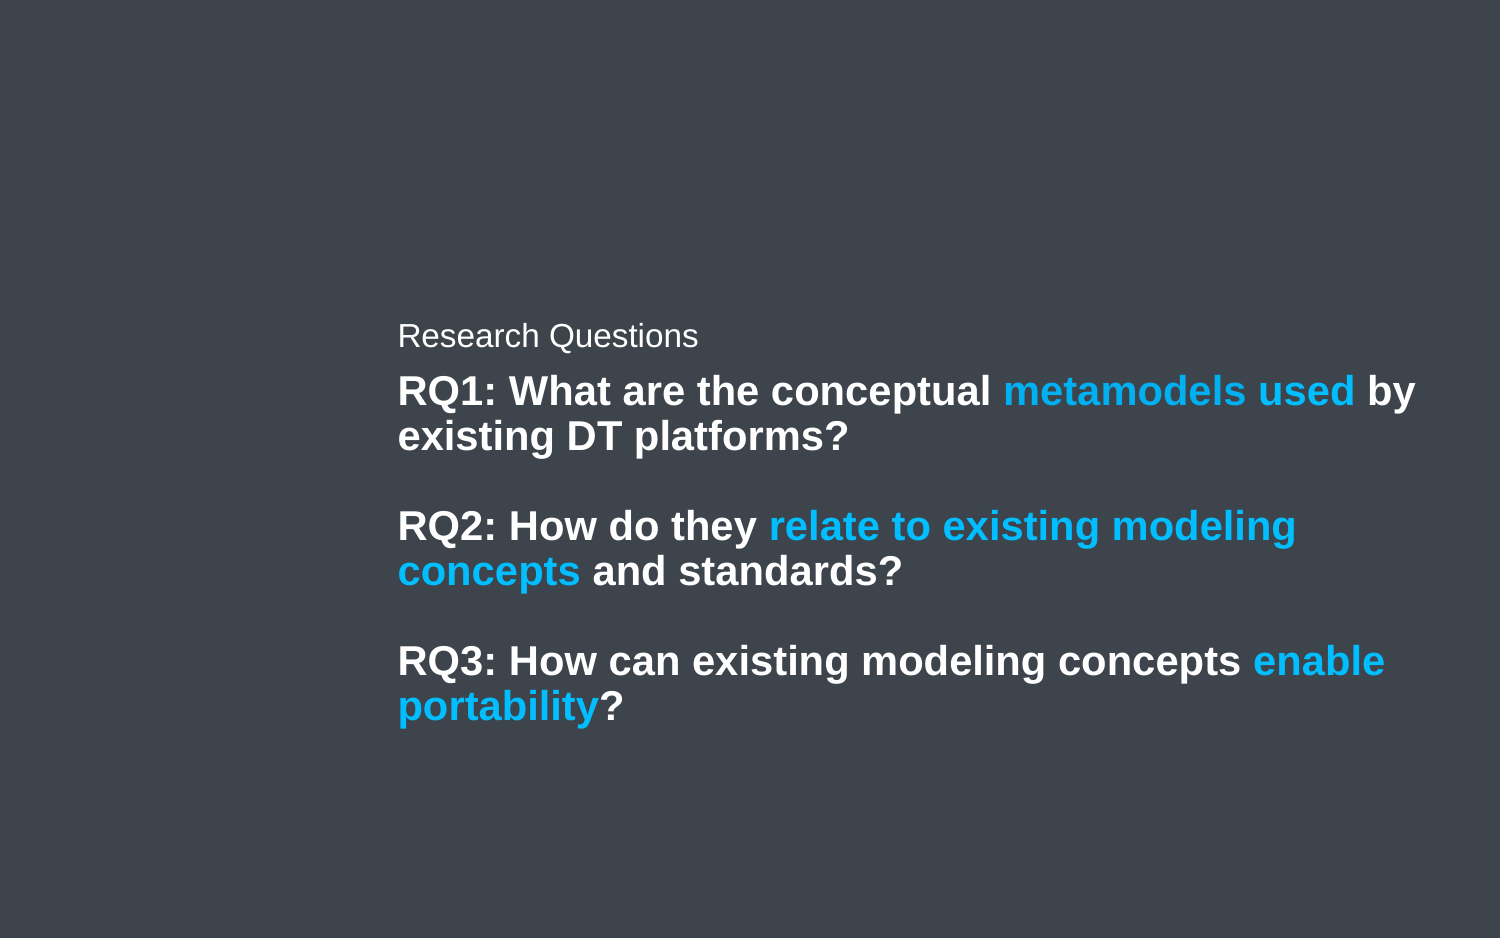

Research Questions
# RQ1: What are the conceptual metamodels used by existing DT platforms? RQ2: How do they relate to existing modeling concepts and standards? RQ3: How can existing modeling concepts enable portability?